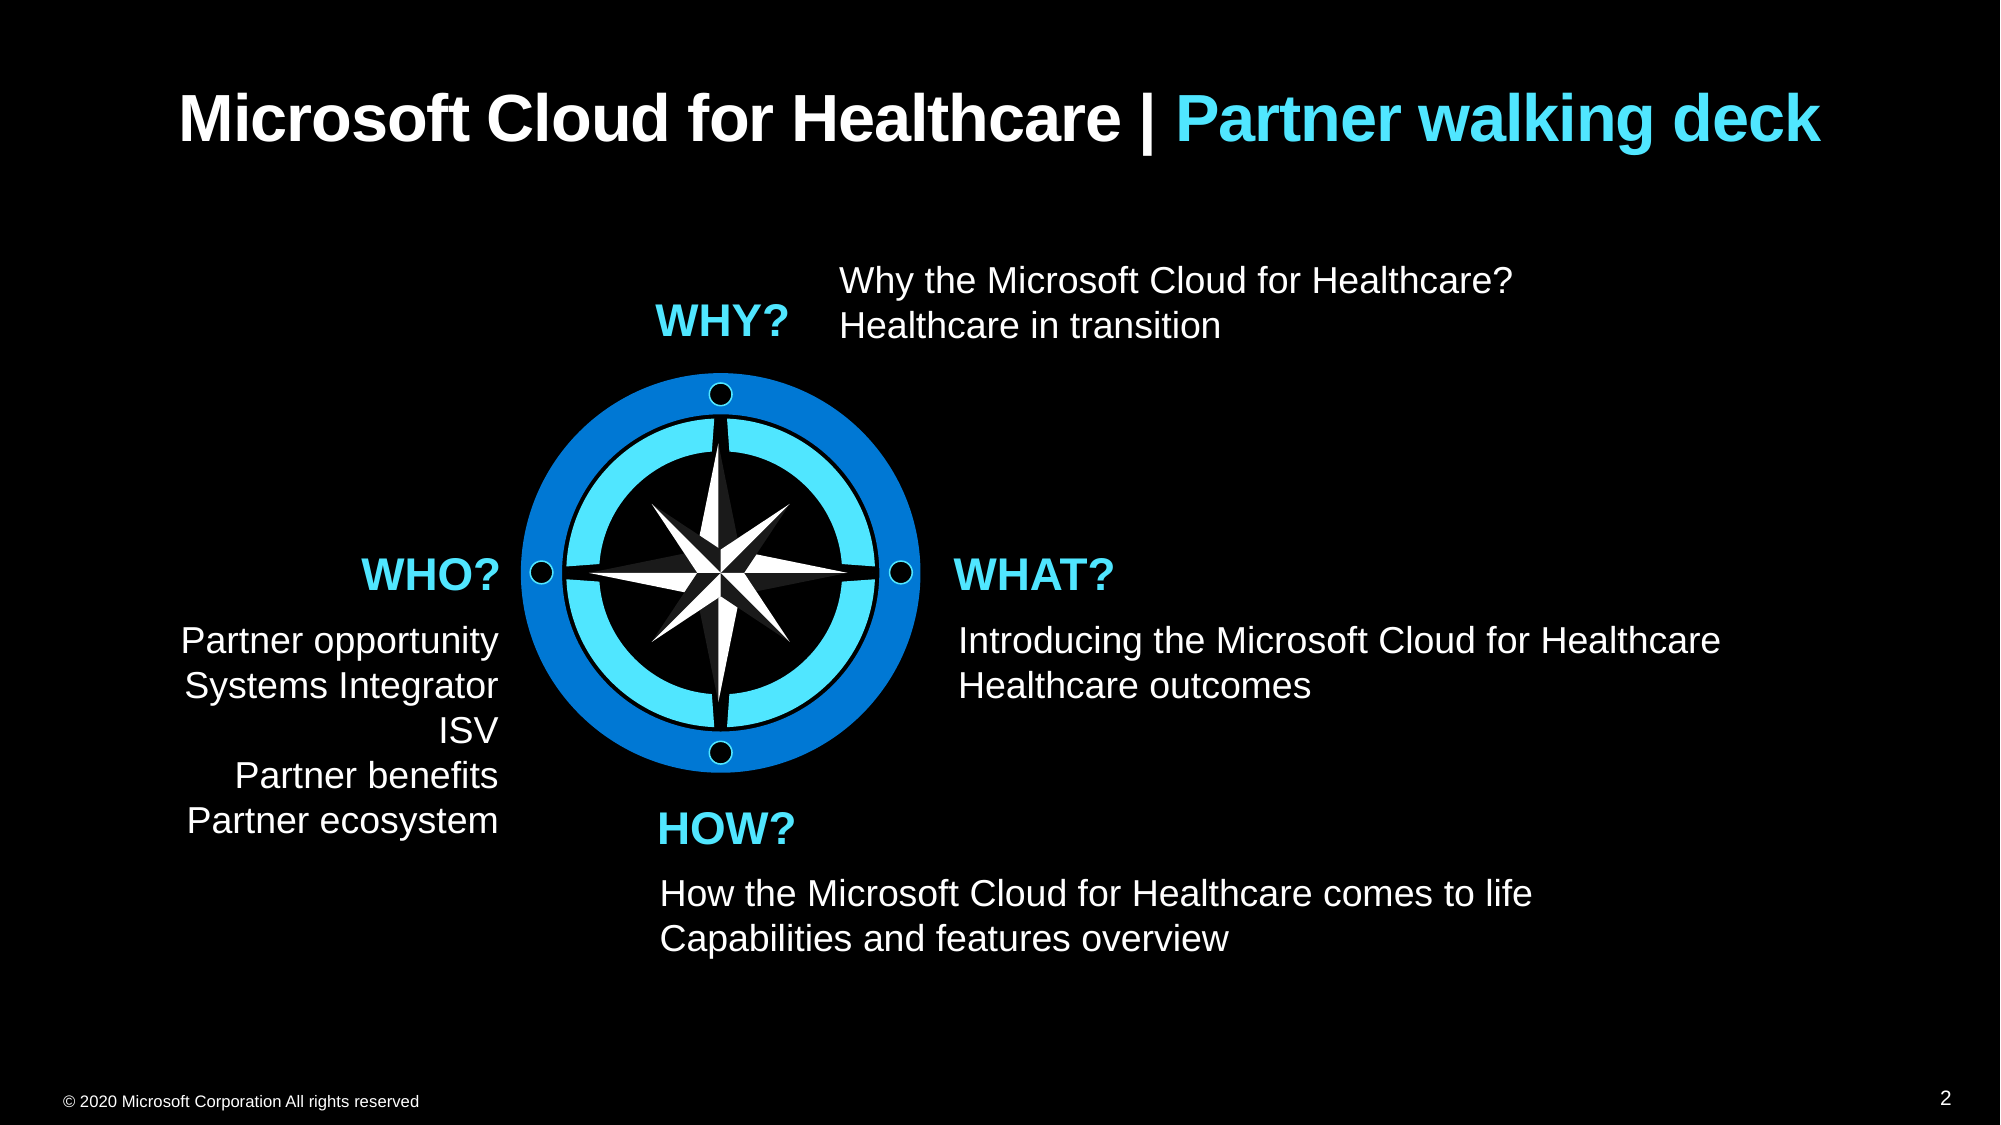

# Microsoft Cloud for Healthcare | Partner walking deck
Why the Microsoft Cloud for Healthcare?
Healthcare in transition
WHY?

WHO?
WHAT?
Partner opportunity
Systems Integrator
ISV
Partner benefits
Partner ecosystem

Introducing the Microsoft Cloud for Healthcare
Healthcare outcomes
HOW?
How the Microsoft Cloud for Healthcare comes to life
Capabilities and features overview
2
2
© 2020 Microsoft Corporation All rights reserved